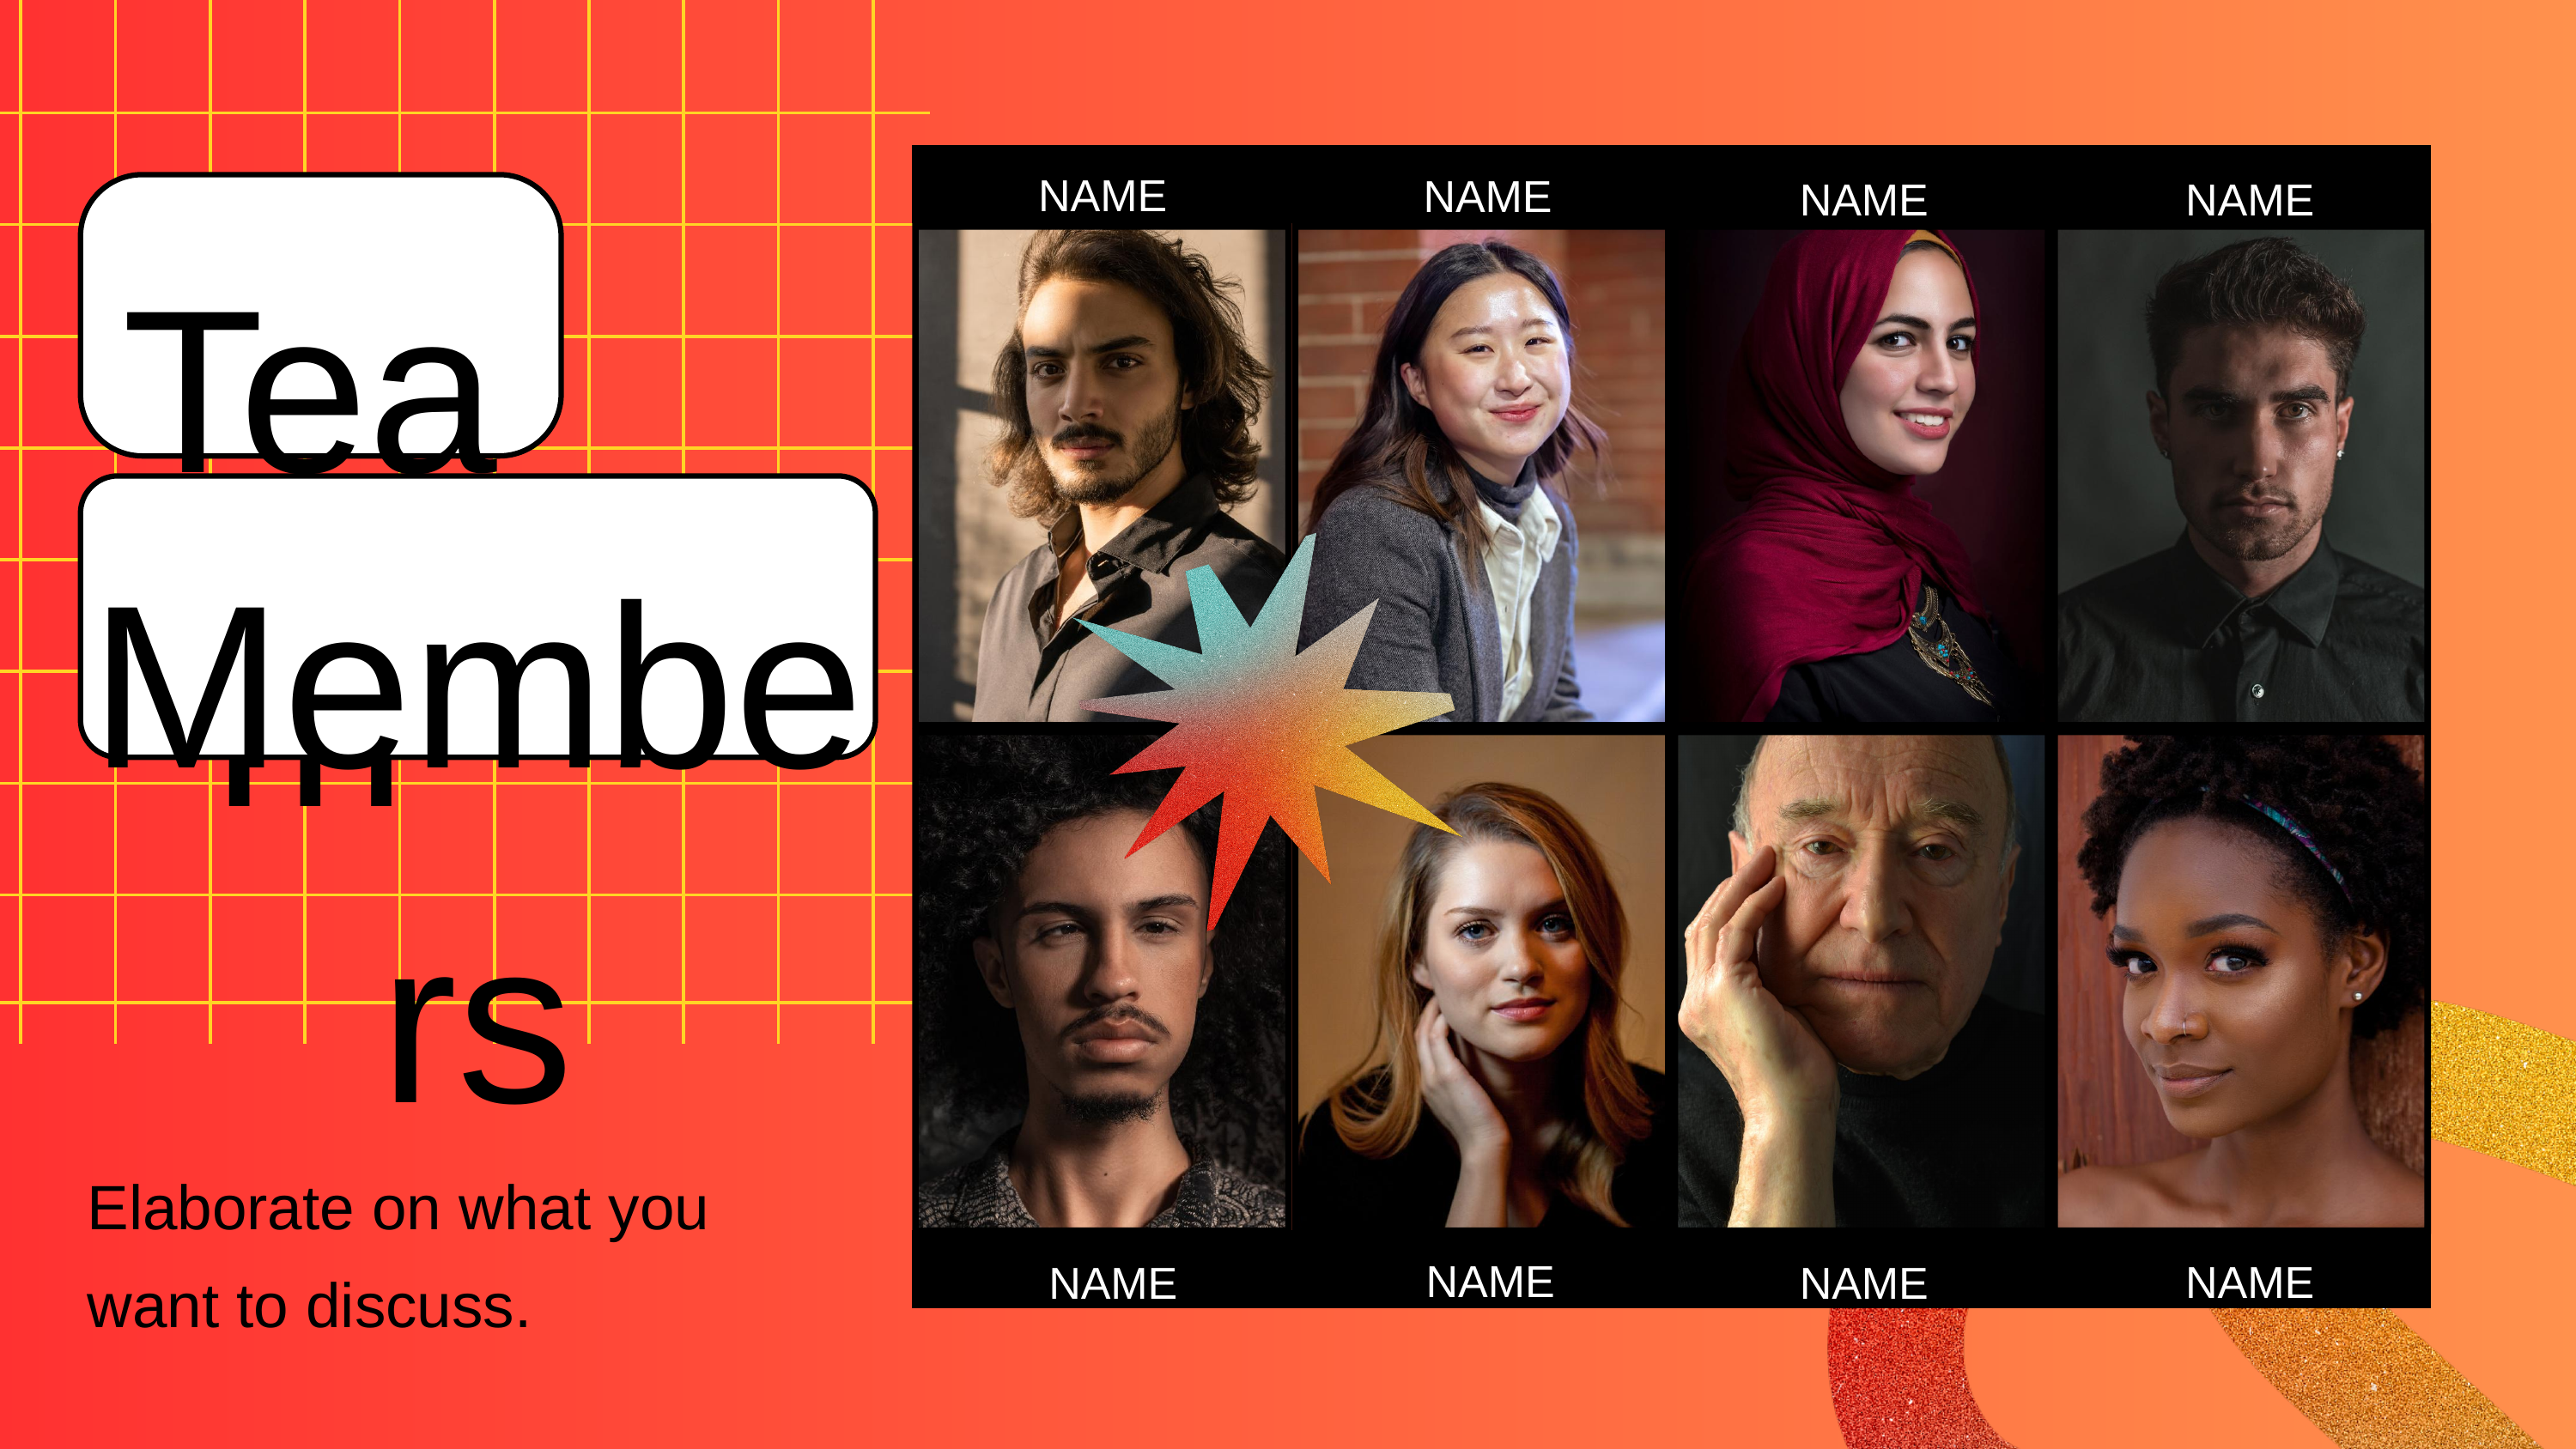

NAME

NAME

NAME

NAME

Team

Members

NAME

NAME

NAME

NAME
Elaborate on what you want to discuss.